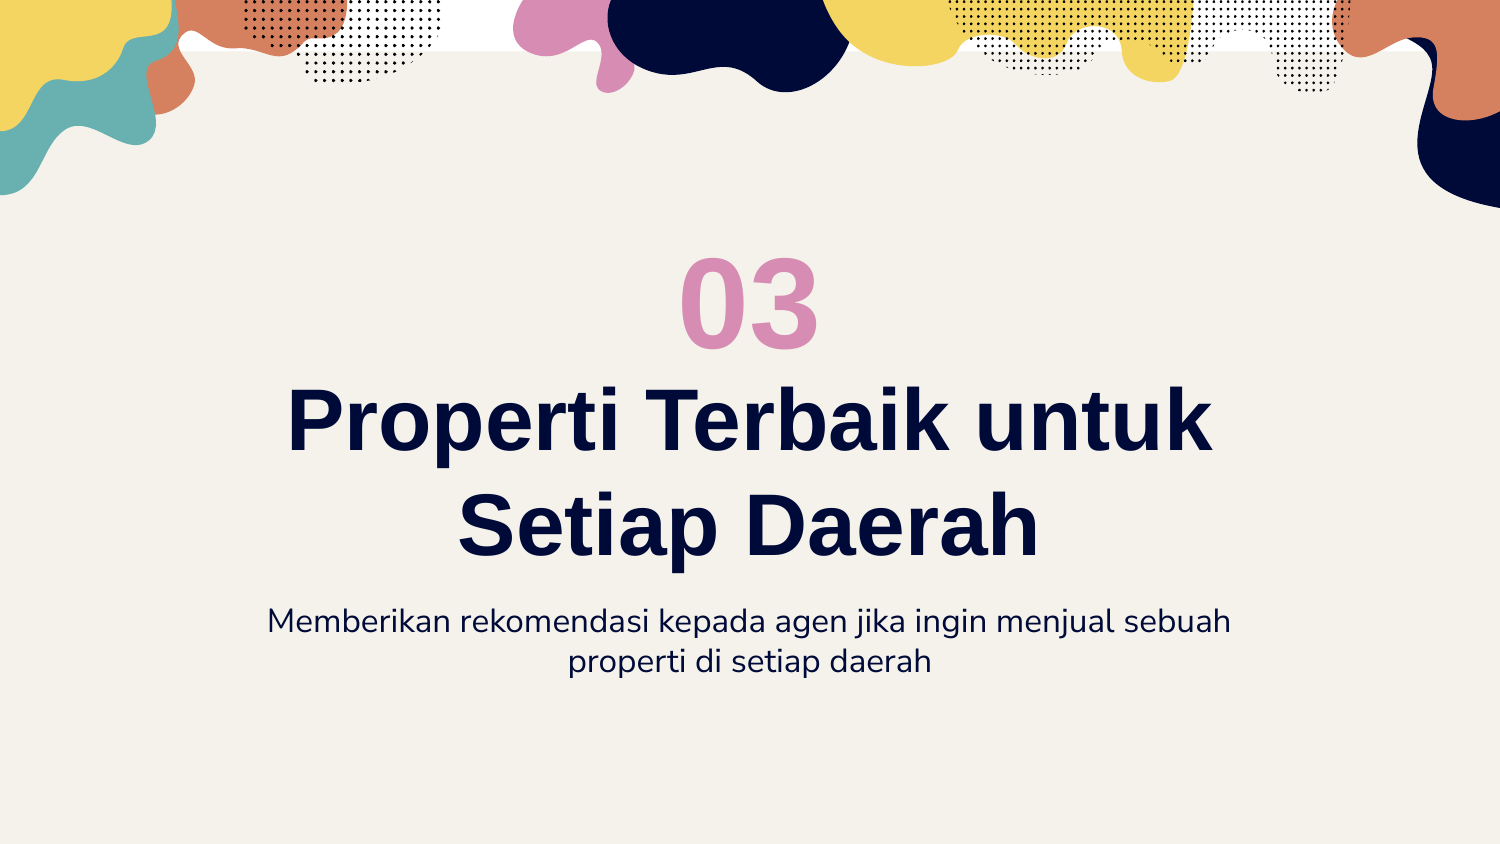

03
# Properti Terbaik untuk
Setiap Daerah
Memberikan rekomendasi kepada agen jika ingin menjual sebuah properti di setiap daerah